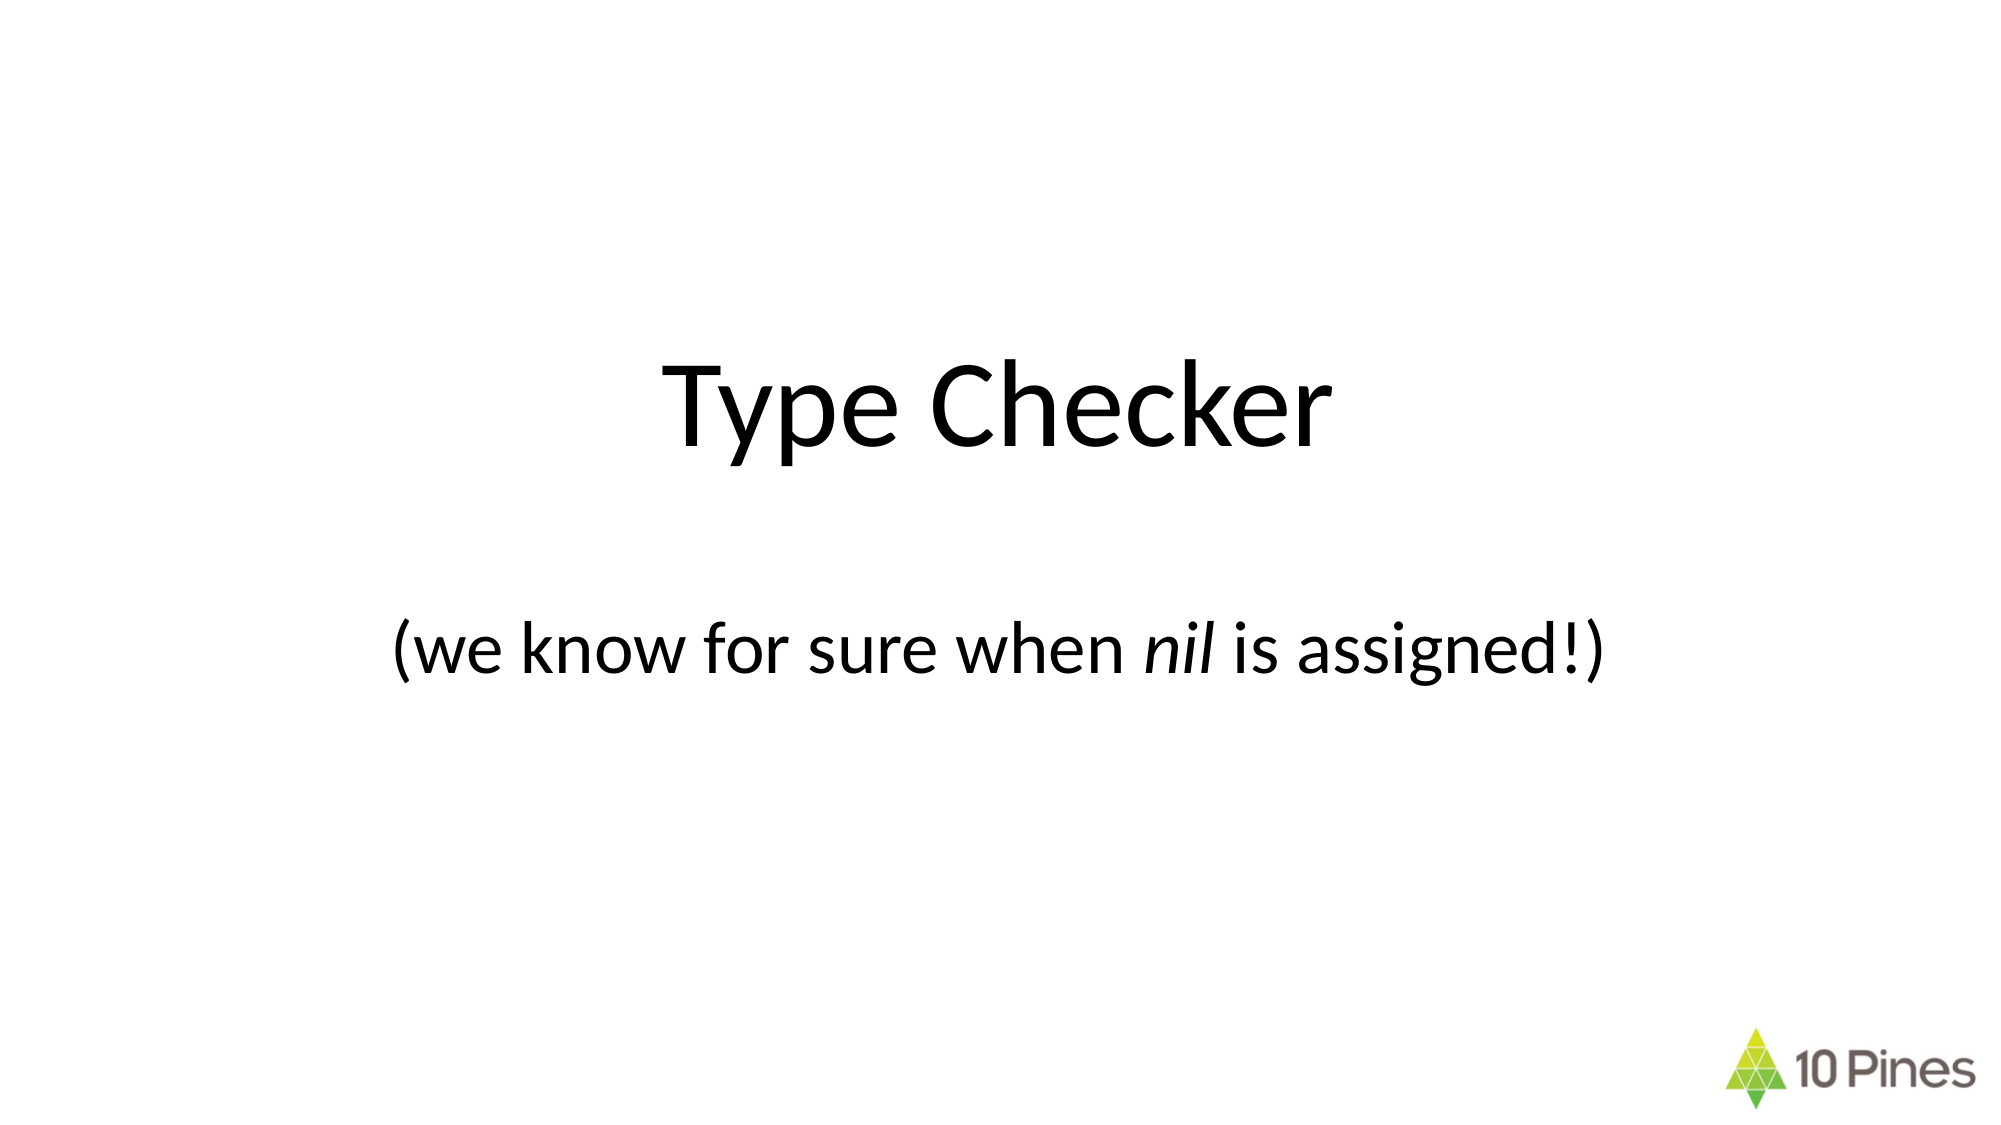

# Type Checker (we know for sure when nil is assigned!)